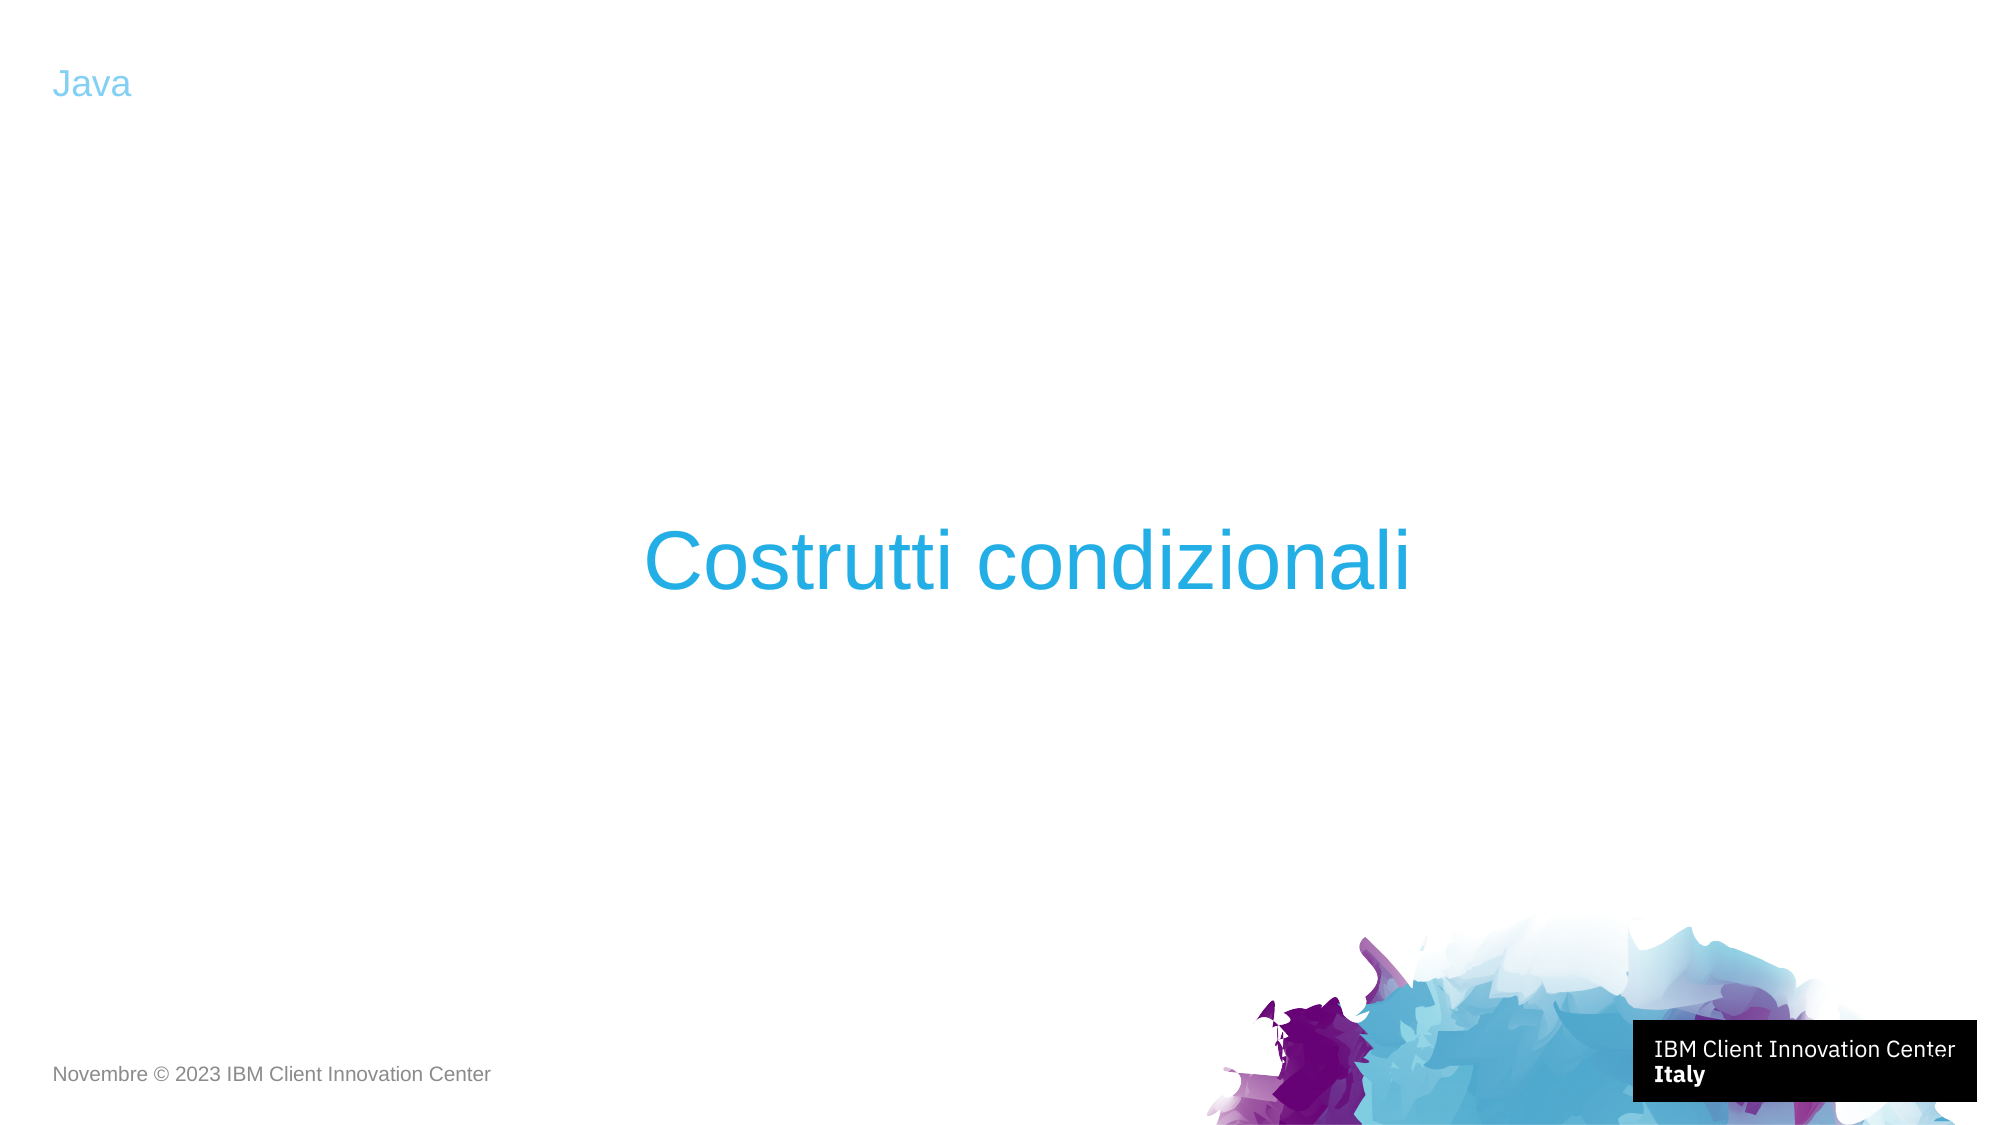

Java
# Costrutti condizionali
31
Novembre © 2023 IBM Client Innovation Center